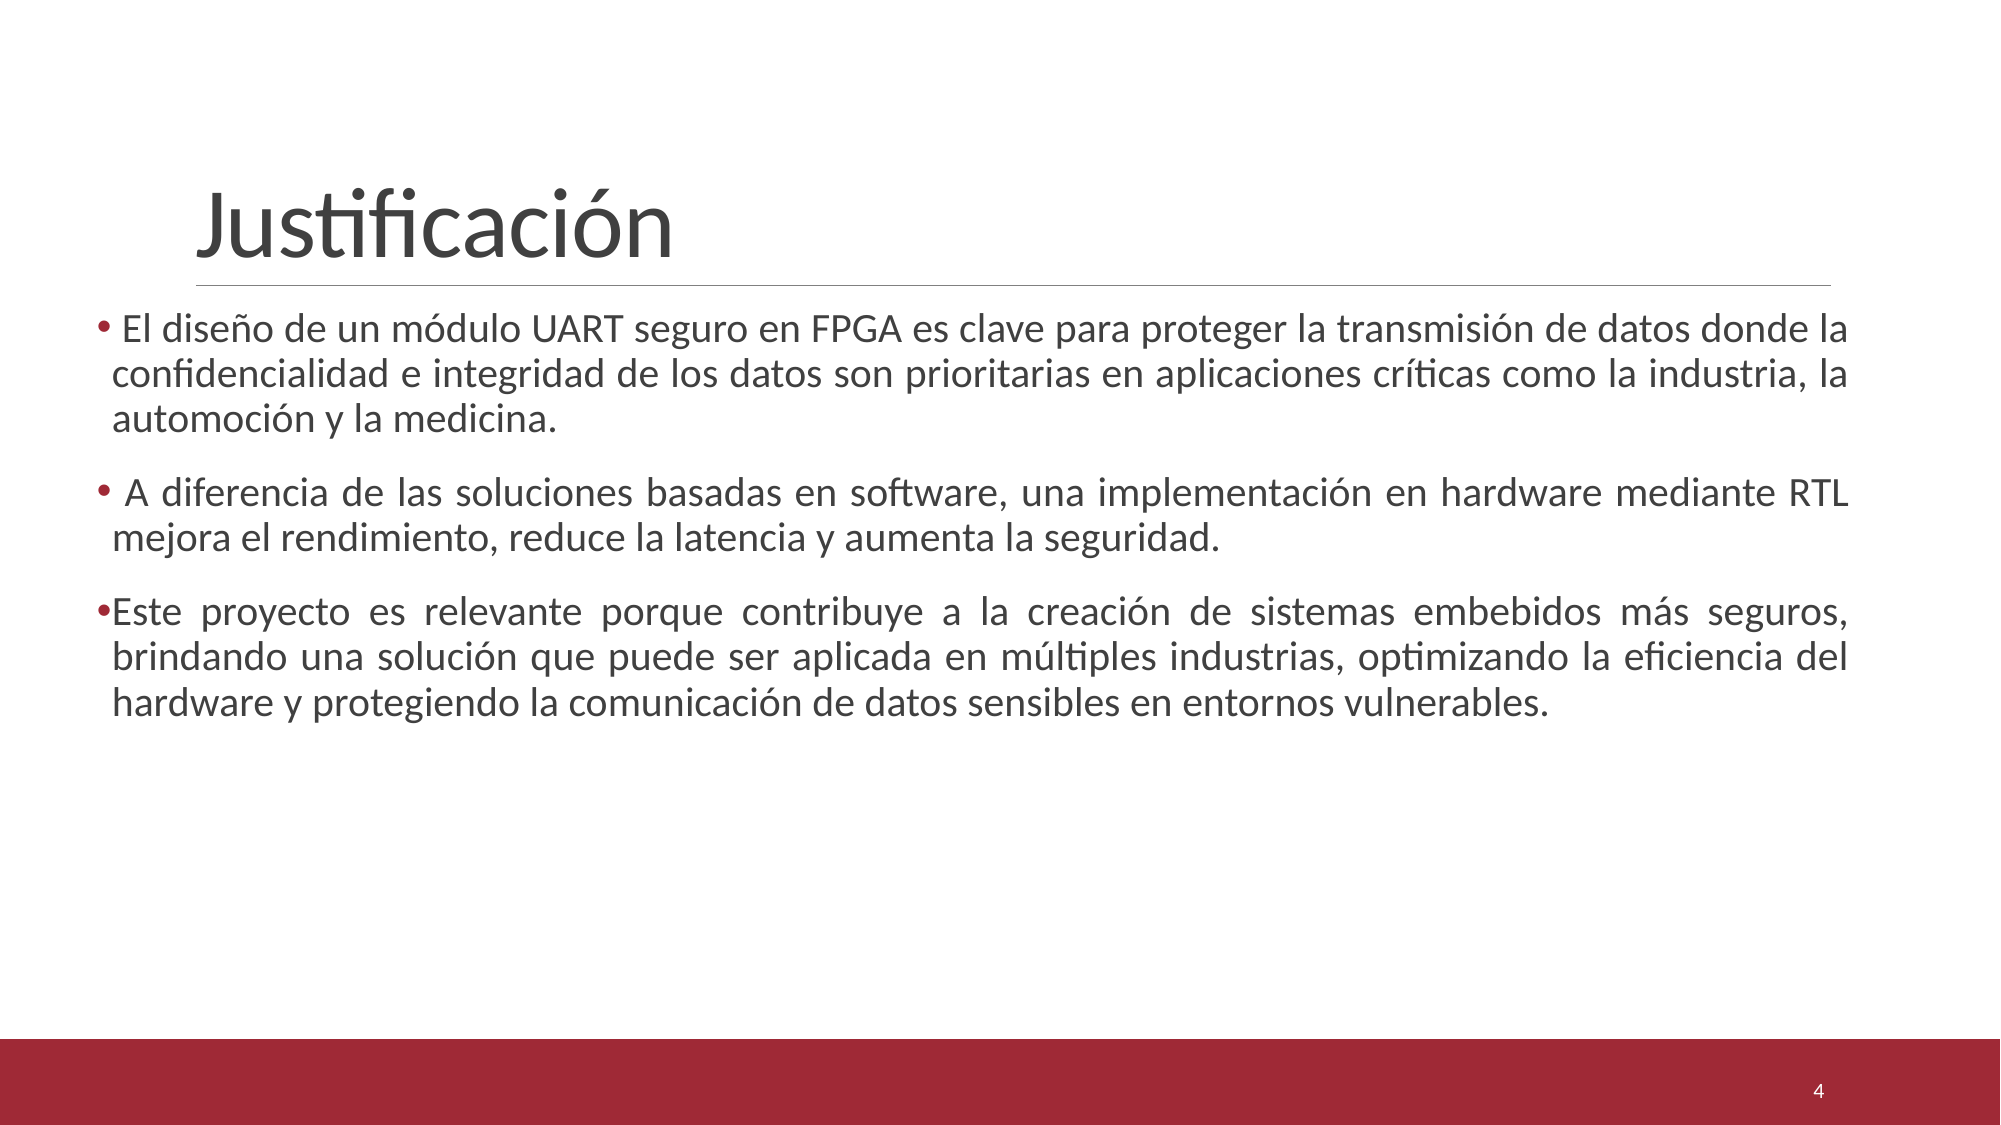

# Justificación
 El diseño de un módulo UART seguro en FPGA es clave para proteger la transmisión de datos donde la confidencialidad e integridad de los datos son prioritarias en aplicaciones críticas como la industria, la automoción y la medicina.
 A diferencia de las soluciones basadas en software, una implementación en hardware mediante RTL mejora el rendimiento, reduce la latencia y aumenta la seguridad.
Este proyecto es relevante porque contribuye a la creación de sistemas embebidos más seguros, brindando una solución que puede ser aplicada en múltiples industrias, optimizando la eficiencia del hardware y protegiendo la comunicación de datos sensibles en entornos vulnerables.

4